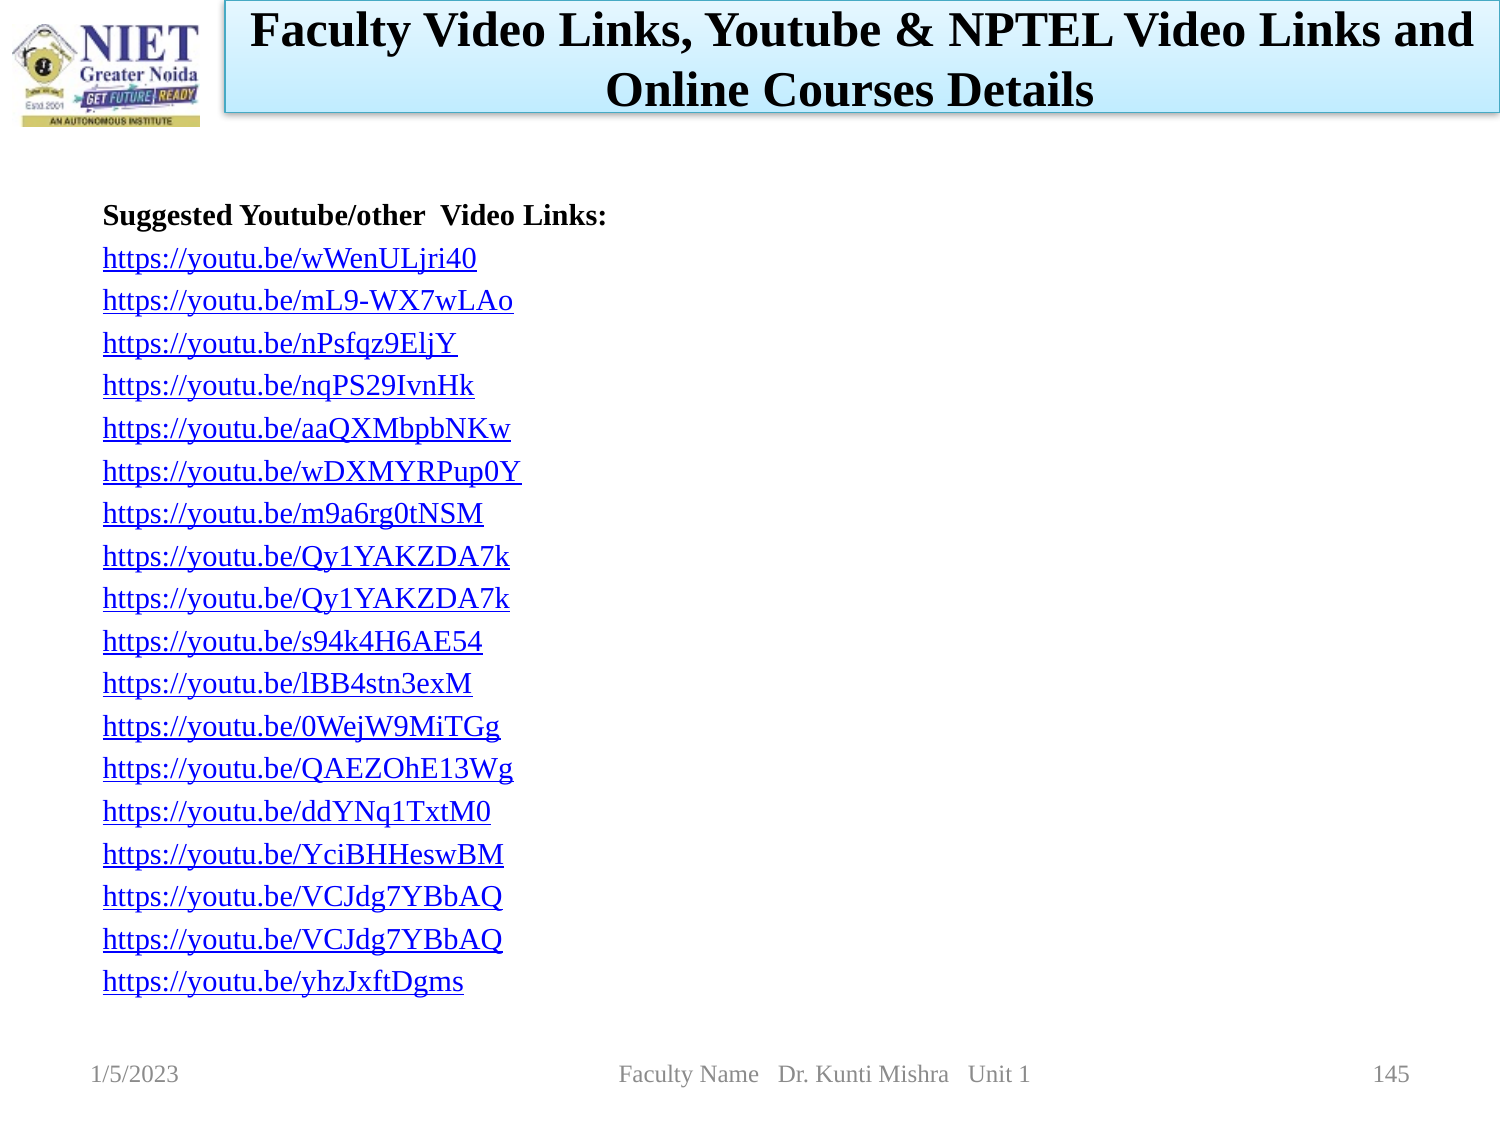

Faculty Video Links, Youtube & NPTEL Video Links and Online Courses Details
Suggested Youtube/other  Video Links:
https://youtu.be/wWenULjri40
https://youtu.be/mL9-WX7wLAo
https://youtu.be/nPsfqz9EljY
https://youtu.be/nqPS29IvnHk
https://youtu.be/aaQXMbpbNKw
https://youtu.be/wDXMYRPup0Y
https://youtu.be/m9a6rg0tNSM
https://youtu.be/Qy1YAKZDA7k
https://youtu.be/Qy1YAKZDA7k
https://youtu.be/s94k4H6AE54
https://youtu.be/lBB4stn3exM
https://youtu.be/0WejW9MiTGg
https://youtu.be/QAEZOhE13Wg
https://youtu.be/ddYNq1TxtM0
https://youtu.be/YciBHHeswBM
https://youtu.be/VCJdg7YBbAQ
https://youtu.be/VCJdg7YBbAQ
https://youtu.be/yhzJxftDgms

1/5/2023
Faculty Name   Dr. Kunti Mishra   Unit 1
145